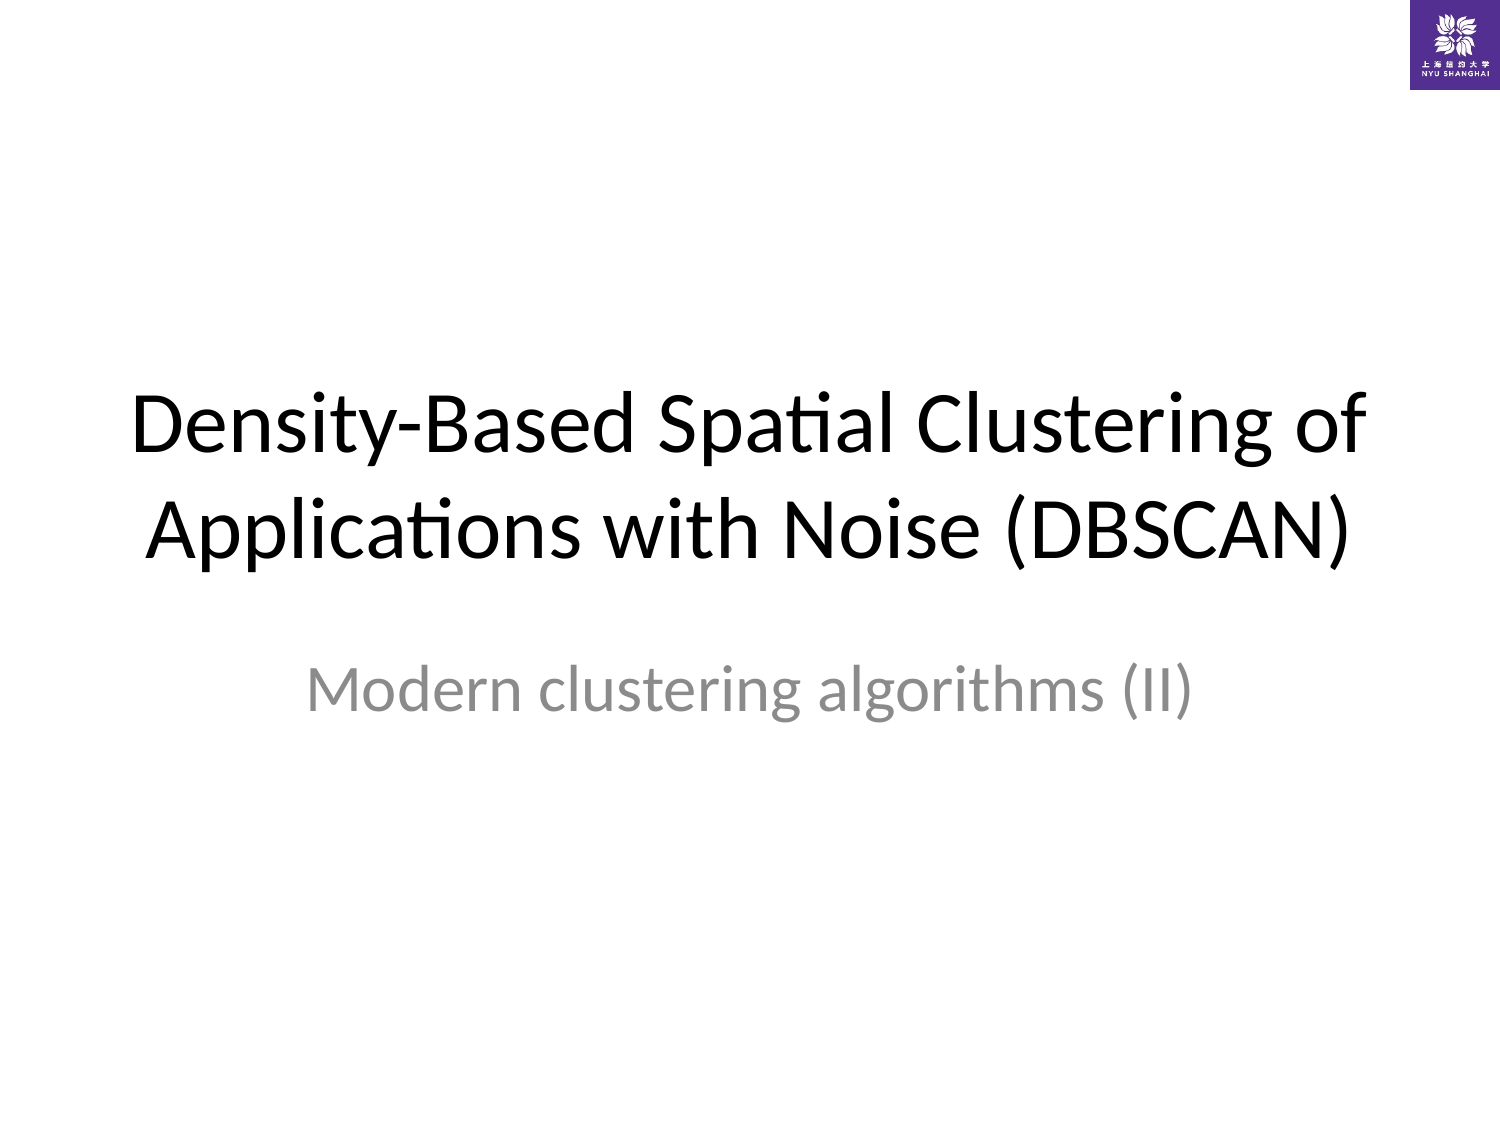

# Density-Based Spatial Clustering of Applications with Noise (DBSCAN)
Modern clustering algorithms (II)